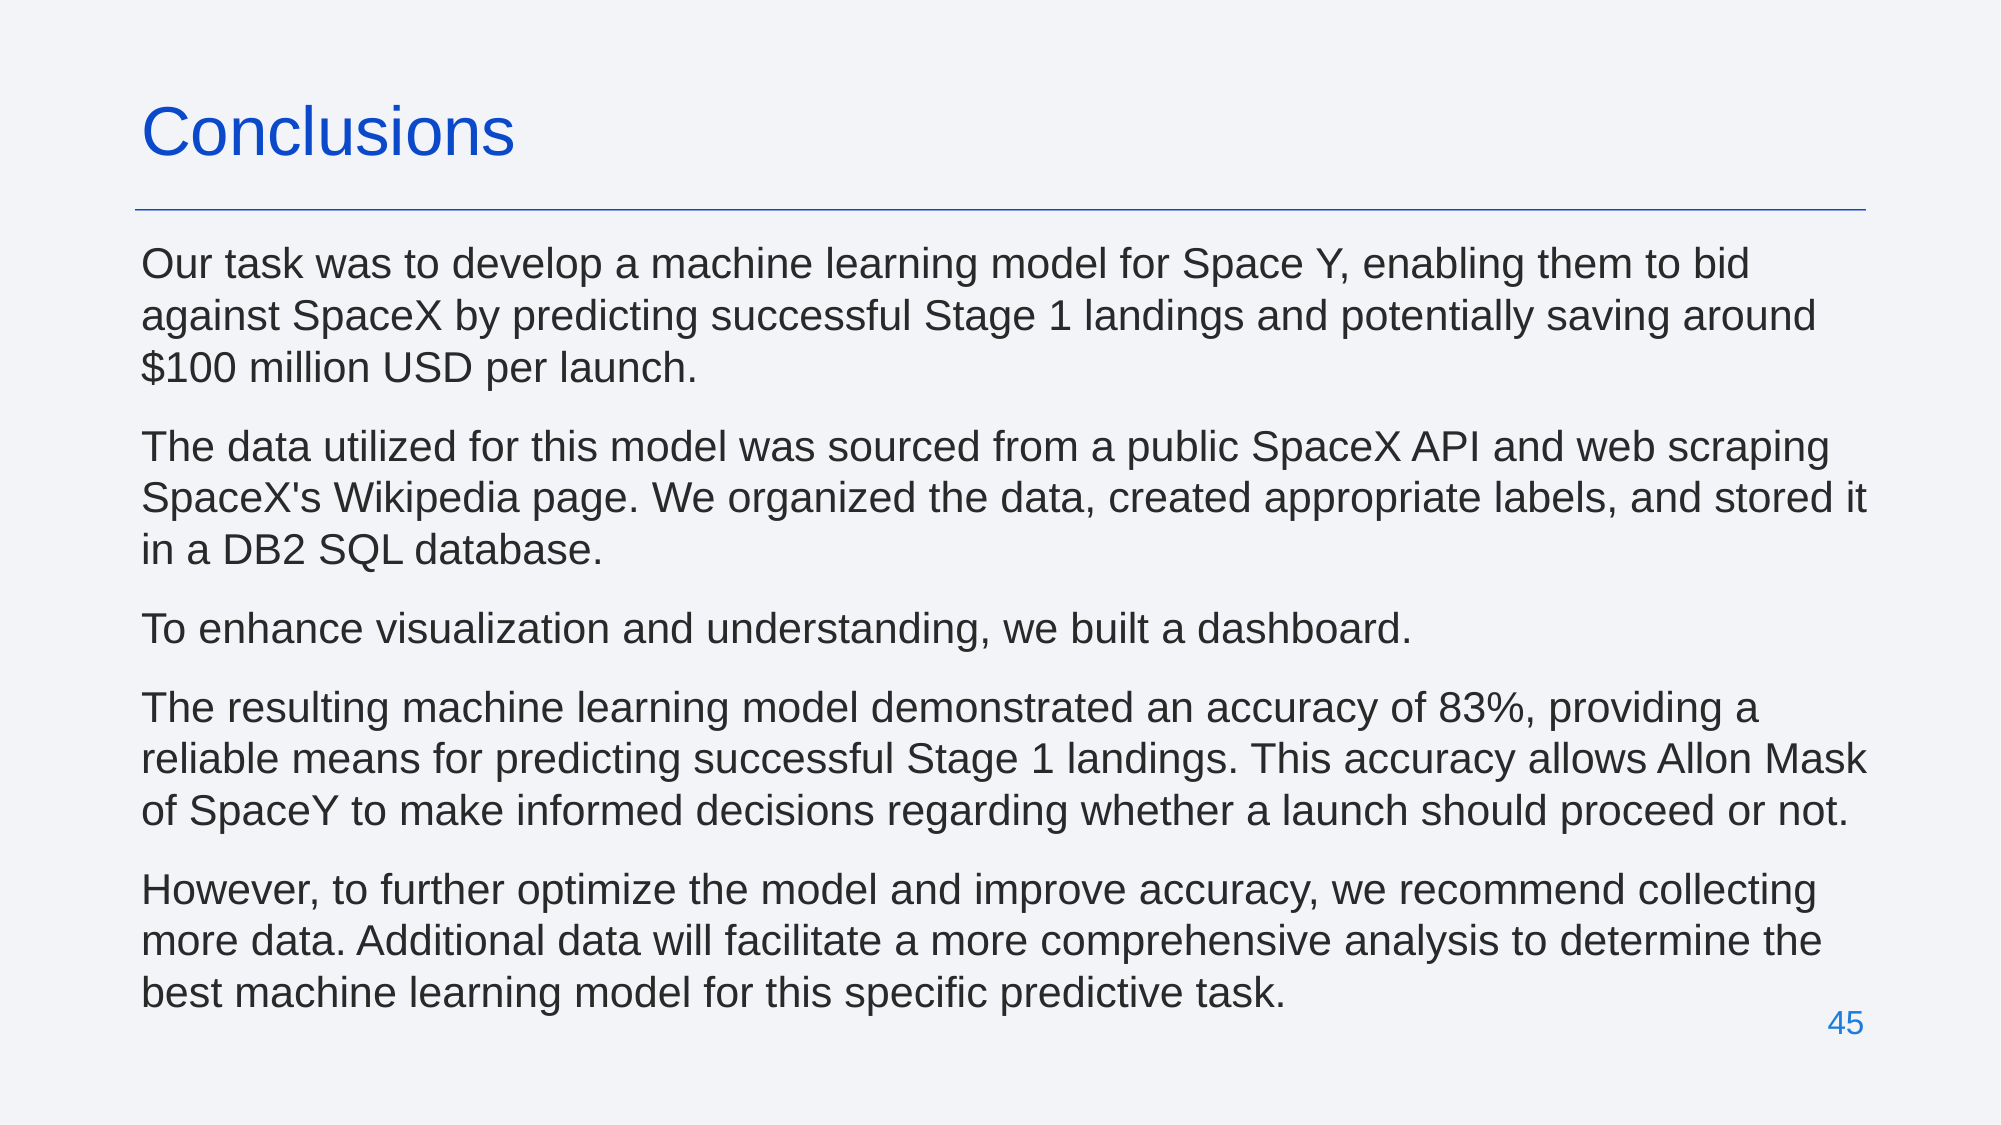

Conclusions
Our task was to develop a machine learning model for Space Y, enabling them to bid against SpaceX by predicting successful Stage 1 landings and potentially saving around $100 million USD per launch.
The data utilized for this model was sourced from a public SpaceX API and web scraping SpaceX's Wikipedia page. We organized the data, created appropriate labels, and stored it in a DB2 SQL database.
To enhance visualization and understanding, we built a dashboard.
The resulting machine learning model demonstrated an accuracy of 83%, providing a reliable means for predicting successful Stage 1 landings. This accuracy allows Allon Mask of SpaceY to make informed decisions regarding whether a launch should proceed or not.
However, to further optimize the model and improve accuracy, we recommend collecting more data. Additional data will facilitate a more comprehensive analysis to determine the best machine learning model for this specific predictive task.
45